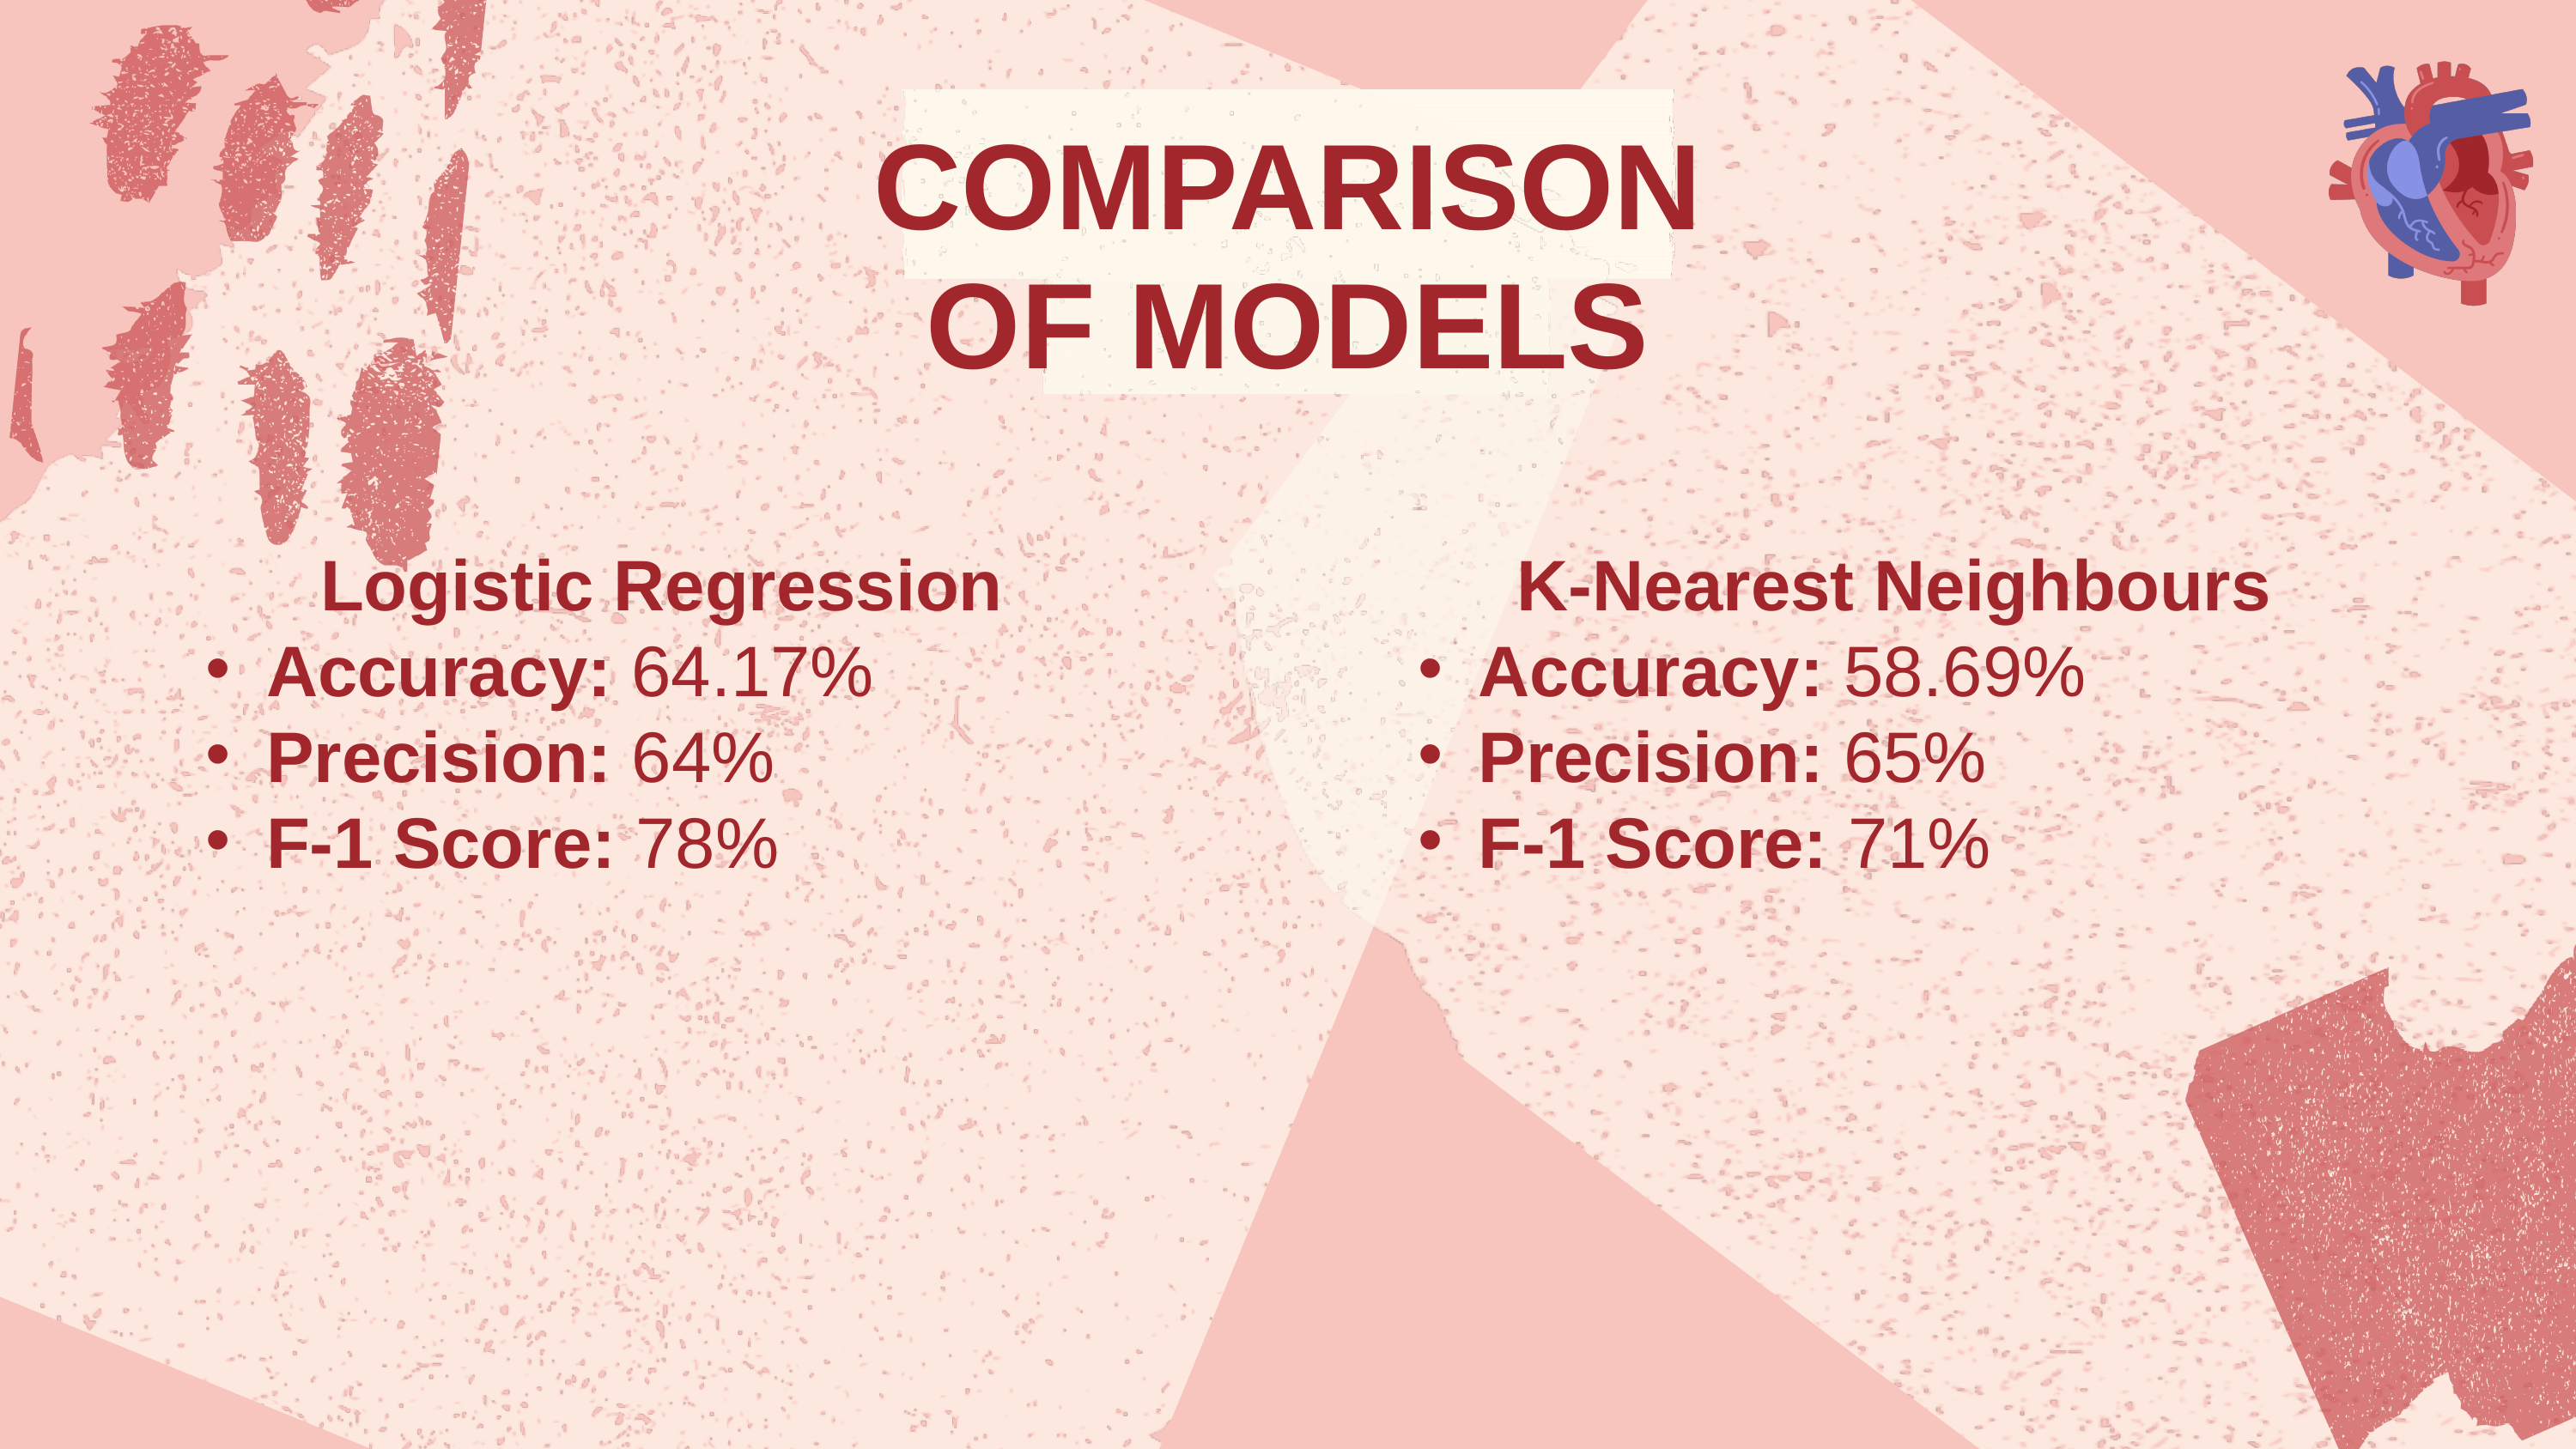

COMPARISON OF MODELS

Logistic Regression
Accuracy: 64.17%
Precision: 64%
F-1 Score: 78%
K-Nearest Neighbours
Accuracy: 58.69%
Precision: 65%
F-1 Score: 71%